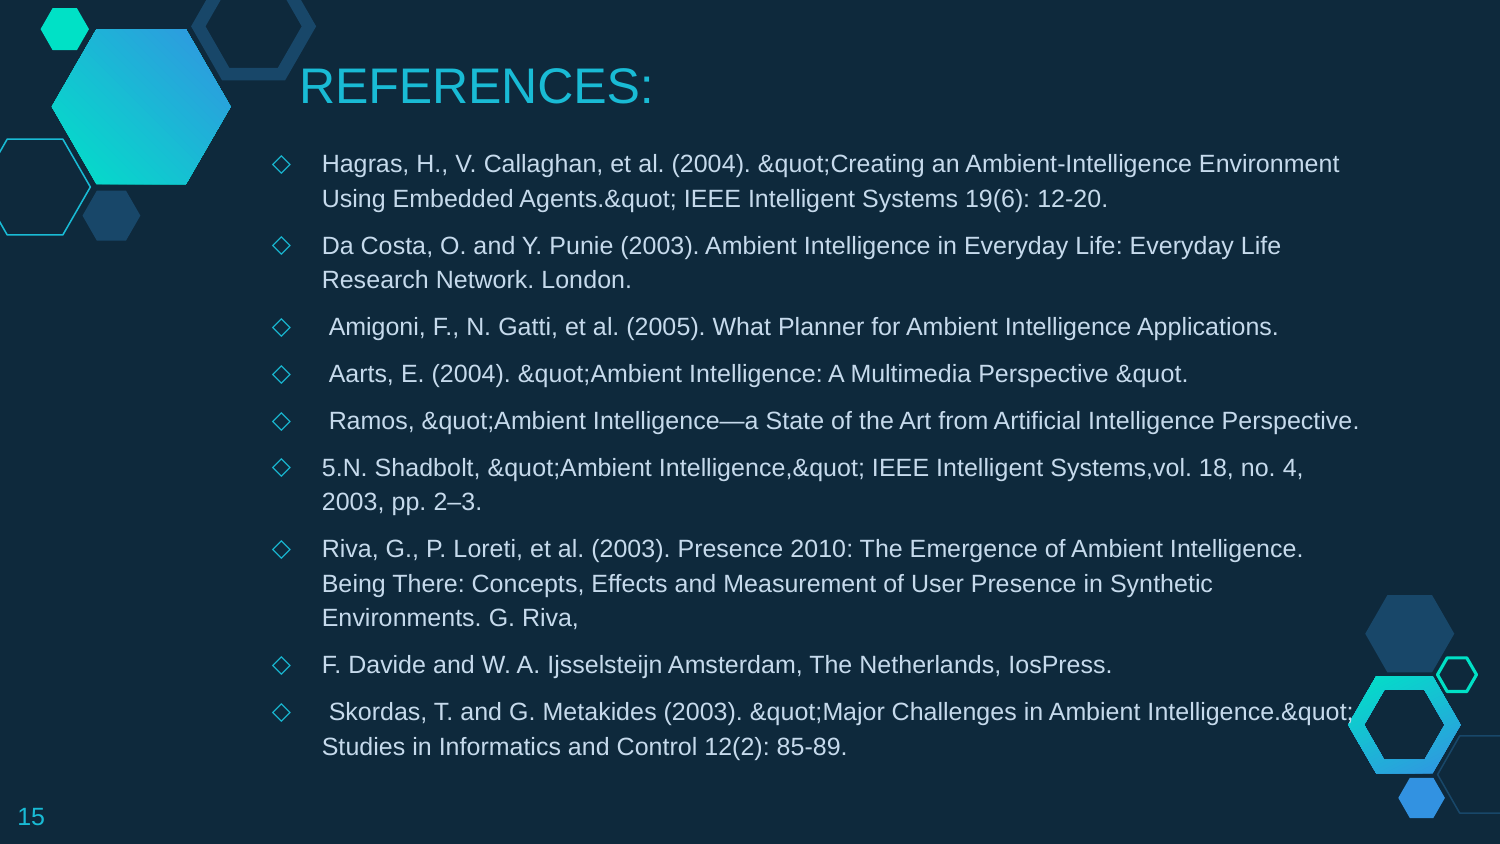

REFERENCES:
Hagras, H., V. Callaghan, et al. (2004). &quot;Creating an Ambient-Intelligence Environment Using Embedded Agents.&quot; IEEE Intelligent Systems 19(6): 12-20.
Da Costa, O. and Y. Punie (2003). Ambient Intelligence in Everyday Life: Everyday Life     Research Network. London.
 Amigoni, F., N. Gatti, et al. (2005). What Planner for Ambient Intelligence Applications.
 Aarts, E. (2004). &quot;Ambient Intelligence: A Multimedia Perspective &quot.
 Ramos, &quot;Ambient Intelligence—a State of the Art from Artificial Intelligence Perspective.
5.N. Shadbolt, &quot;Ambient Intelligence,&quot; IEEE Intelligent Systems,vol. 18, no. 4, 2003, pp. 2–3.
Riva, G., P. Loreti, et al. (2003). Presence 2010: The Emergence of Ambient Intelligence. Being There: Concepts, Effects and Measurement of User Presence in Synthetic Environments. G. Riva,
F. Davide and W. A. Ijsselsteijn Amsterdam, The Netherlands, IosPress.
 Skordas, T. and G. Metakides (2003). &quot;Major Challenges in Ambient Intelligence.&quot; Studies in Informatics and Control 12(2): 85-89.

15